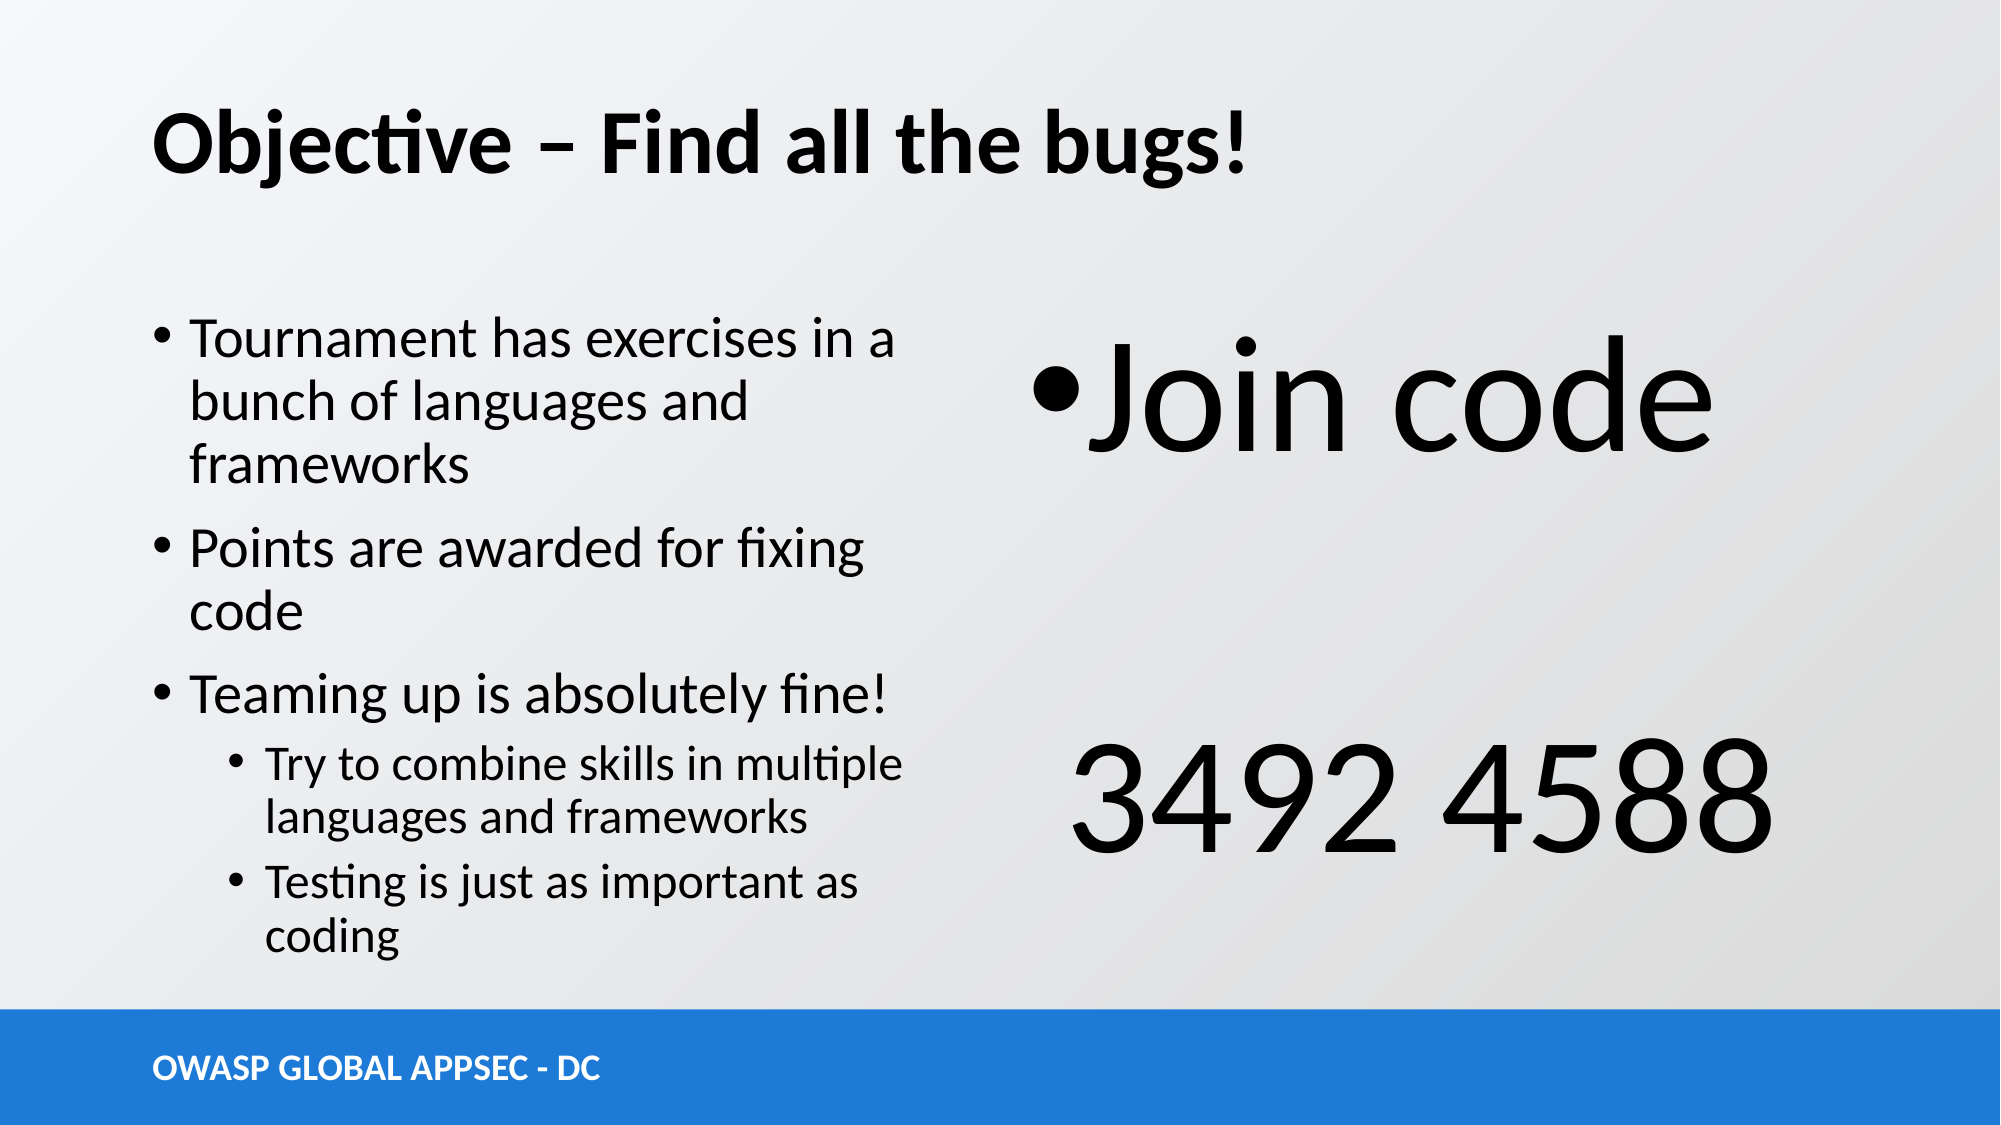

# Objective – Find all the bugs!
Tournament has exercises in a bunch of languages and frameworks
Points are awarded for fixing code
Teaming up is absolutely fine!
Try to combine skills in multiple languages and frameworks
Testing is just as important as coding

Join code

 3492 4588